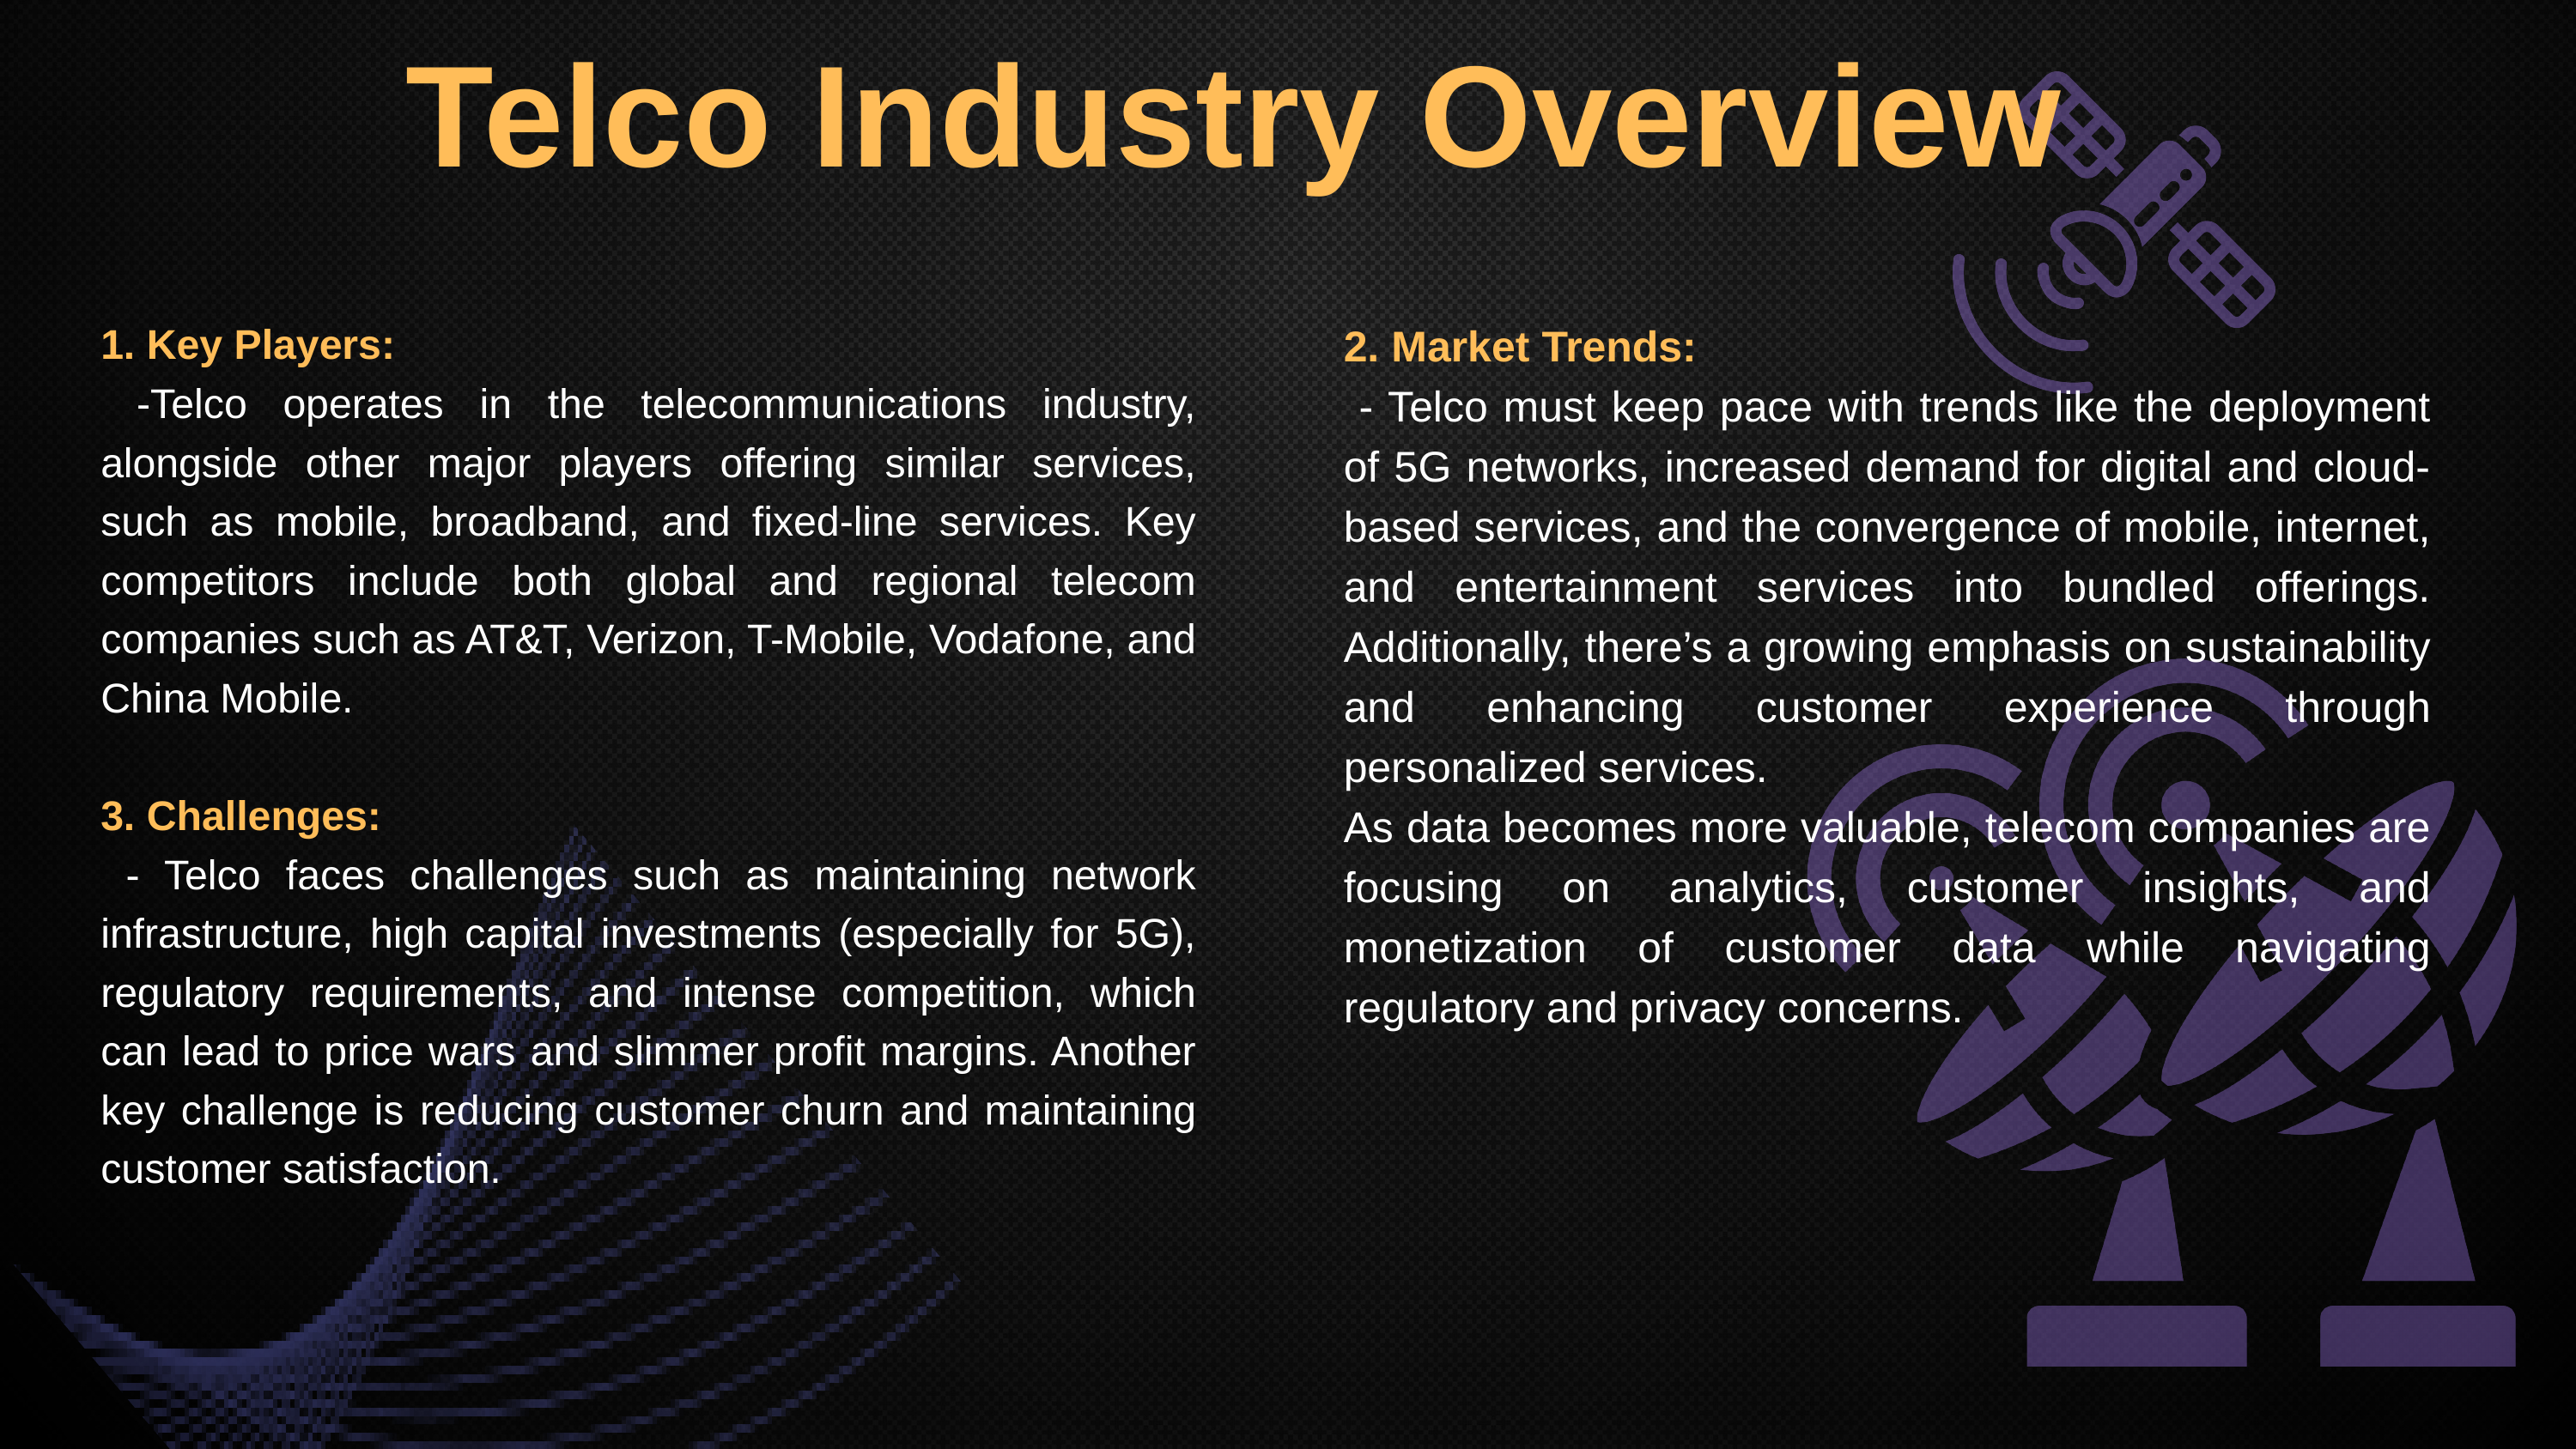

Telco Industry Overview

1. Key Players:
 -Telco operates in the telecommunications industry, alongside other major players offering similar services, such as mobile, broadband, and fixed-line services. Key competitors include both global and regional telecom companies such as AT&T, Verizon, T-Mobile, Vodafone, and China Mobile.

3. Challenges:
 - Telco faces challenges such as maintaining network infrastructure, high capital investments (especially for 5G), regulatory requirements, and intense competition, which can lead to price wars and slimmer profit margins. Another key challenge is reducing customer churn and maintaining customer satisfaction.

2. Market Trends:
 - Telco must keep pace with trends like the deployment of 5G networks, increased demand for digital and cloud-based services, and the convergence of mobile, internet, and entertainment services into bundled offerings. Additionally, there’s a growing emphasis on sustainability and enhancing customer experience through personalized services.
As data becomes more valuable, telecom companies are focusing on analytics, customer insights, and monetization of customer data while navigating regulatory and privacy concerns.